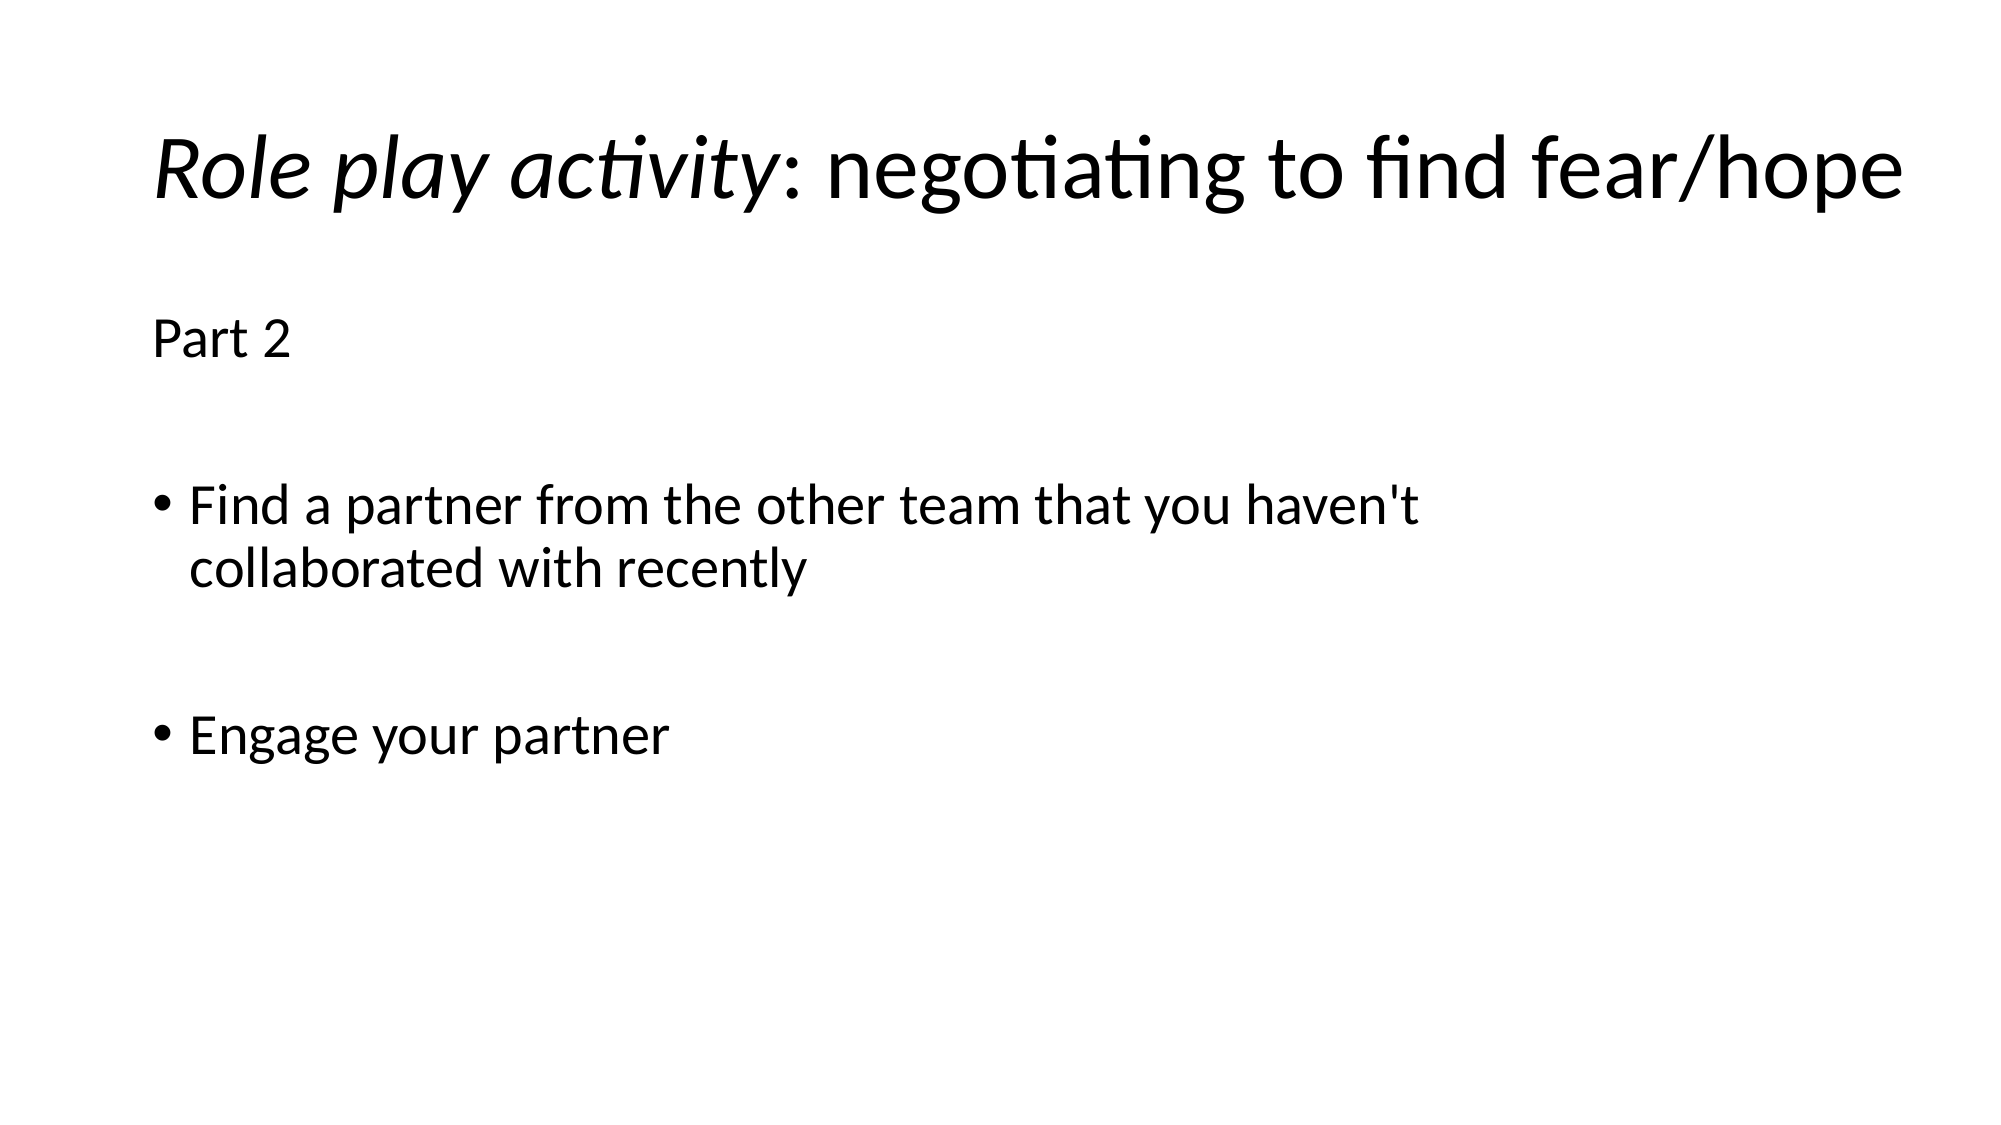

# Role play activity: negotiating to find fear/hope
Part 2

Find a partner from the other team that you haven't collaborated with recently

Engage your partner